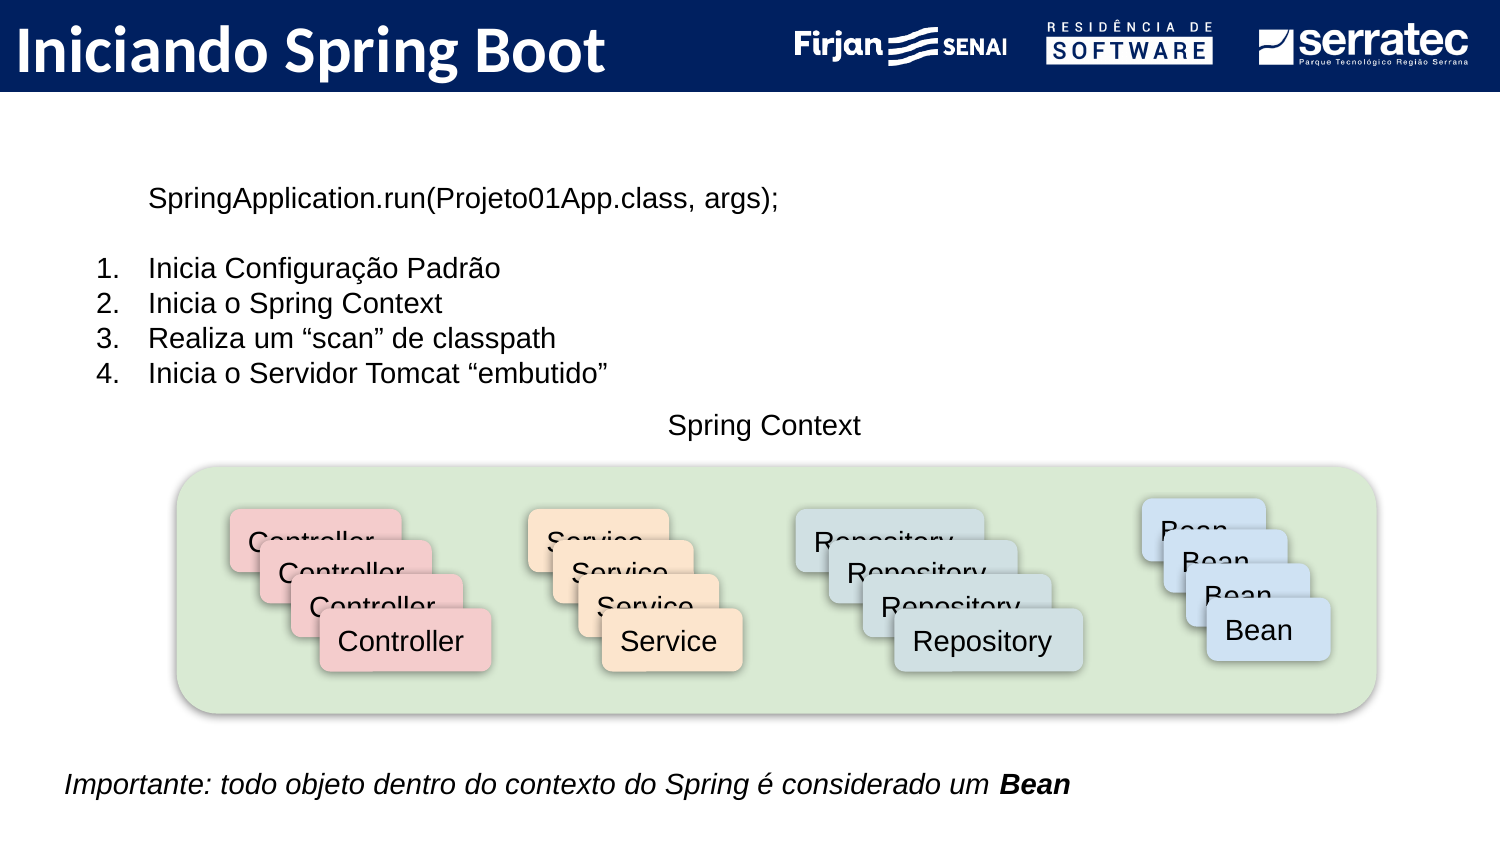

# Iniciando Spring Boot
SpringApplication.run(Projeto01App.class, args);

Inicia Configuração Padrão
Inicia o Spring Context
Realiza um “scan” de classpath
Inicia o Servidor Tomcat “embutido”
Spring Context

Bean
Controller
Service
Repository
Bean
Controller
Repository
Service
Bean
Controller
Repository
Service
Bean
Controller
Repository
Service
Importante: todo objeto dentro do contexto do Spring é considerado um Bean